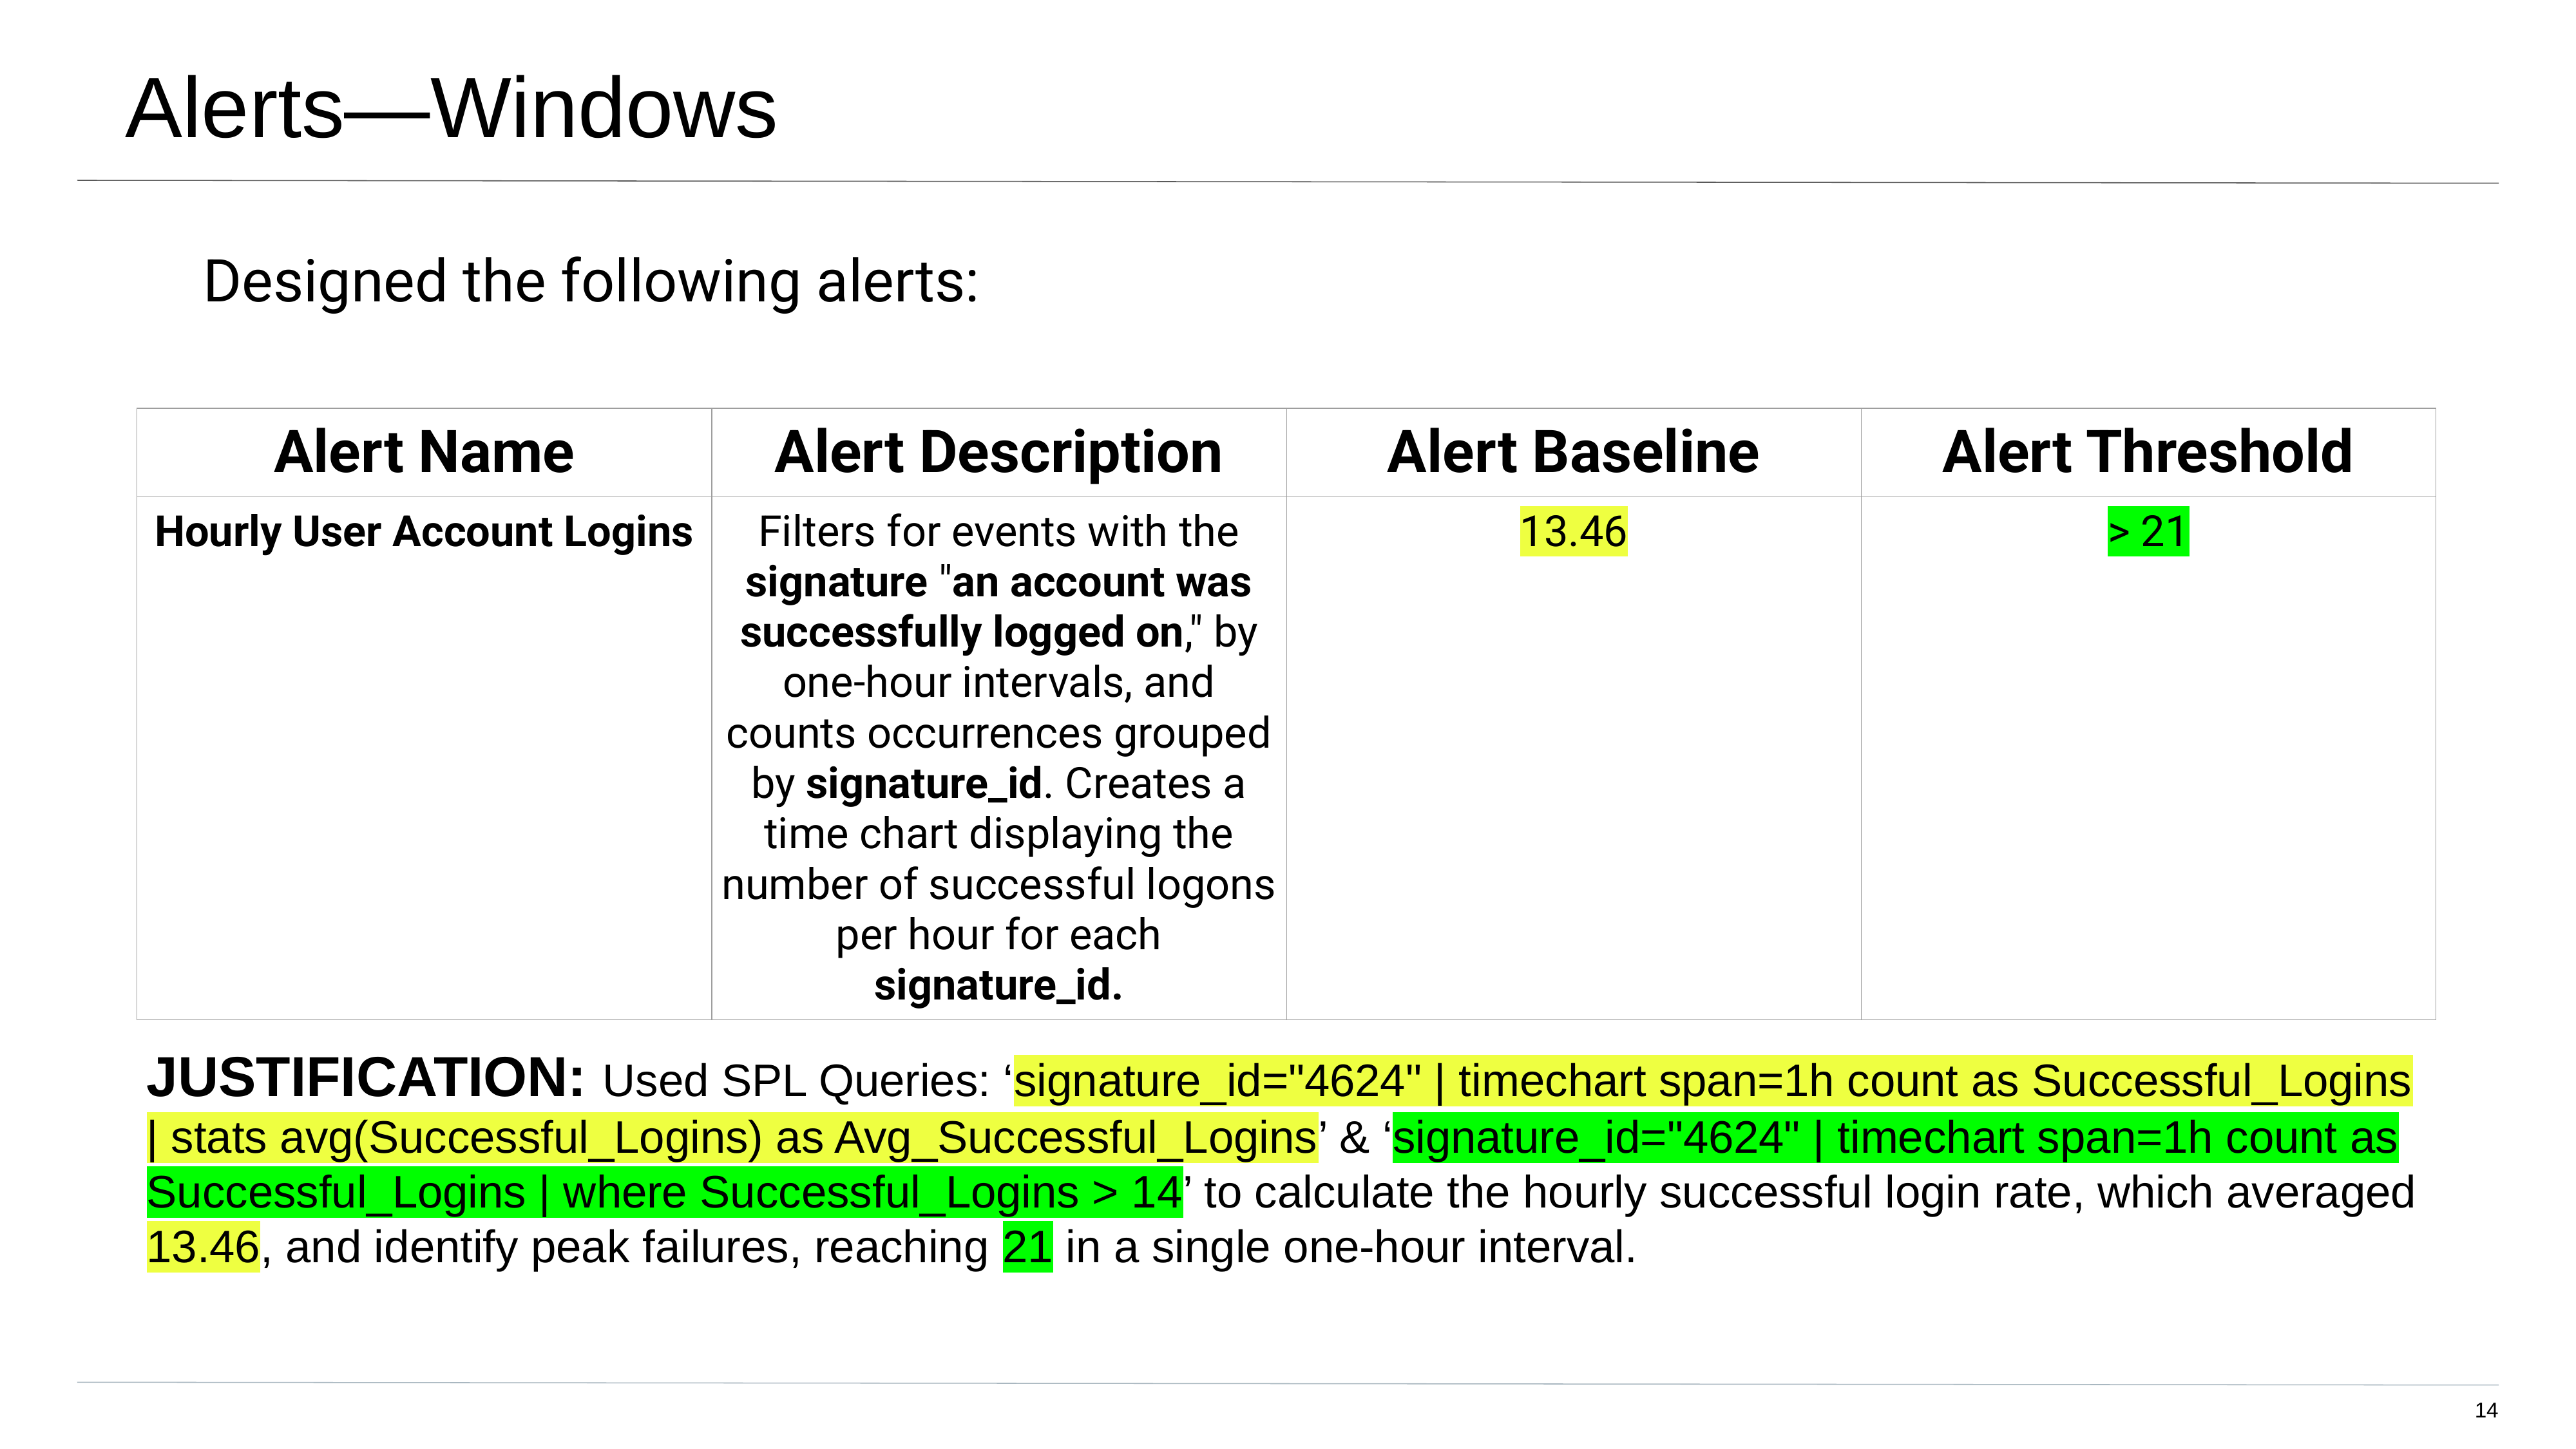

# Alerts—Windows
Designed the following alerts:

| Alert Name | Alert Description | Alert Baseline | Alert Threshold |
| --- | --- | --- | --- |
| Hourly User Account Logins | Filters for events with the signature "an account was successfully logged on," by one-hour intervals, and counts occurrences grouped by signature\_id. Creates a time chart displaying the number of successful logons per hour for each signature\_id. | 13.46 | > 21 |
JUSTIFICATION: Used SPL Queries: ‘signature_id="4624" | timechart span=1h count as Successful_Logins
| stats avg(Successful_Logins) as Avg_Successful_Logins’ & ‘signature_id="4624" | timechart span=1h count as Successful_Logins | where Successful_Logins > 14’ to calculate the hourly successful login rate, which averaged 13.46, and identify peak failures, reaching 21 in a single one-hour interval.

14